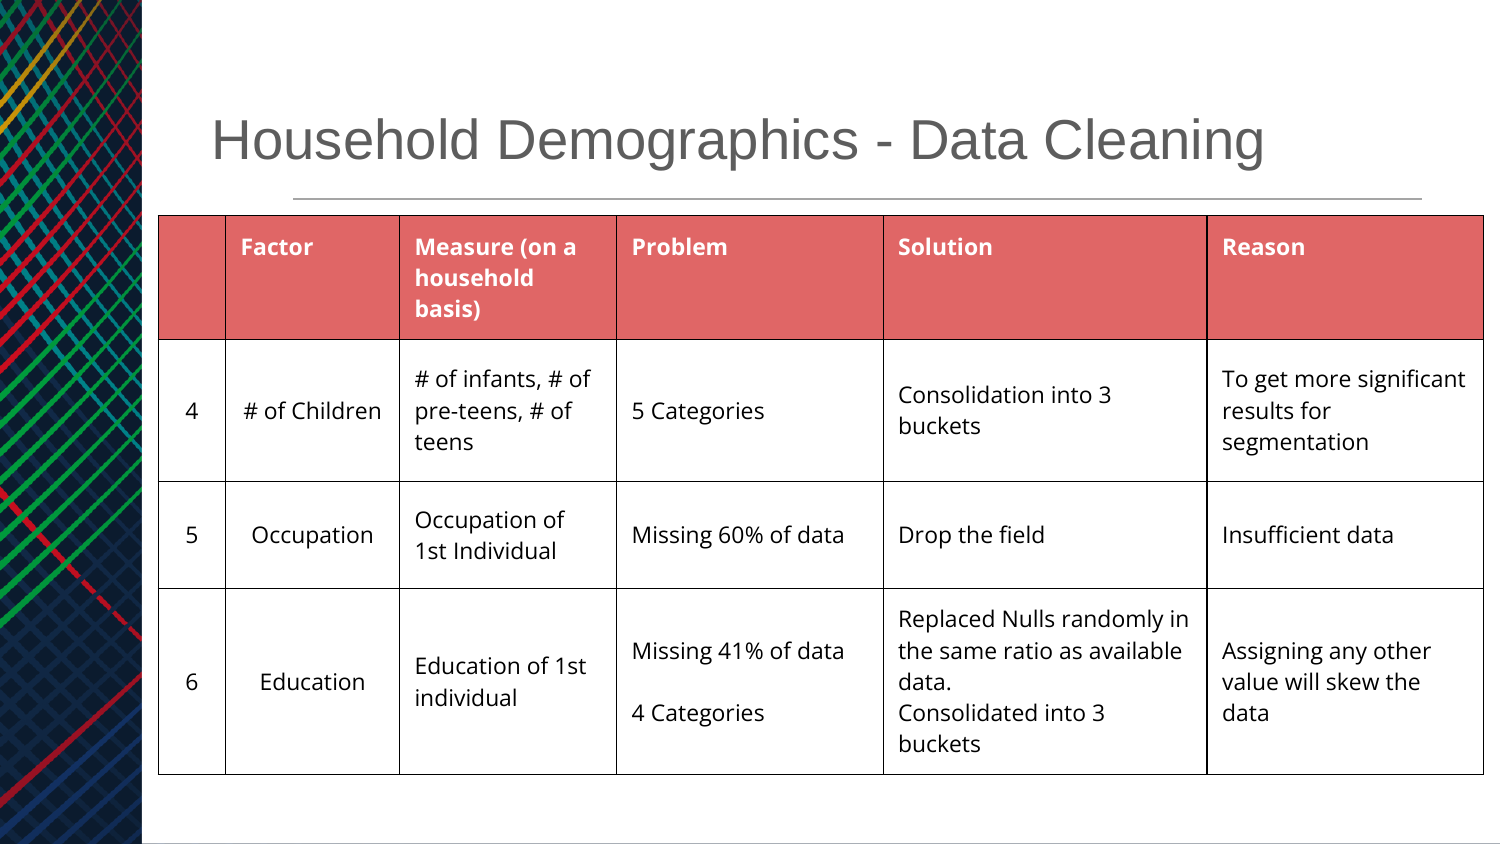

Household Demographics - Data Cleaning
|  | Factor | Measure (on a household basis) | Problem | Solution | Reason |
| --- | --- | --- | --- | --- | --- |
| 4 | # of Children | # of infants, # of pre-teens, # of teens | 5 Categories | Consolidation into 3 buckets | To get more significant results for segmentation |
| 5 | Occupation | Occupation of 1st Individual | Missing 60% of data | Drop the field | Insufficient data |
| 6 | Education | Education of 1st individual | Missing 41% of data 4 Categories | Replaced Nulls randomly in the same ratio as available data. Consolidated into 3 buckets | Assigning any other value will skew the data |